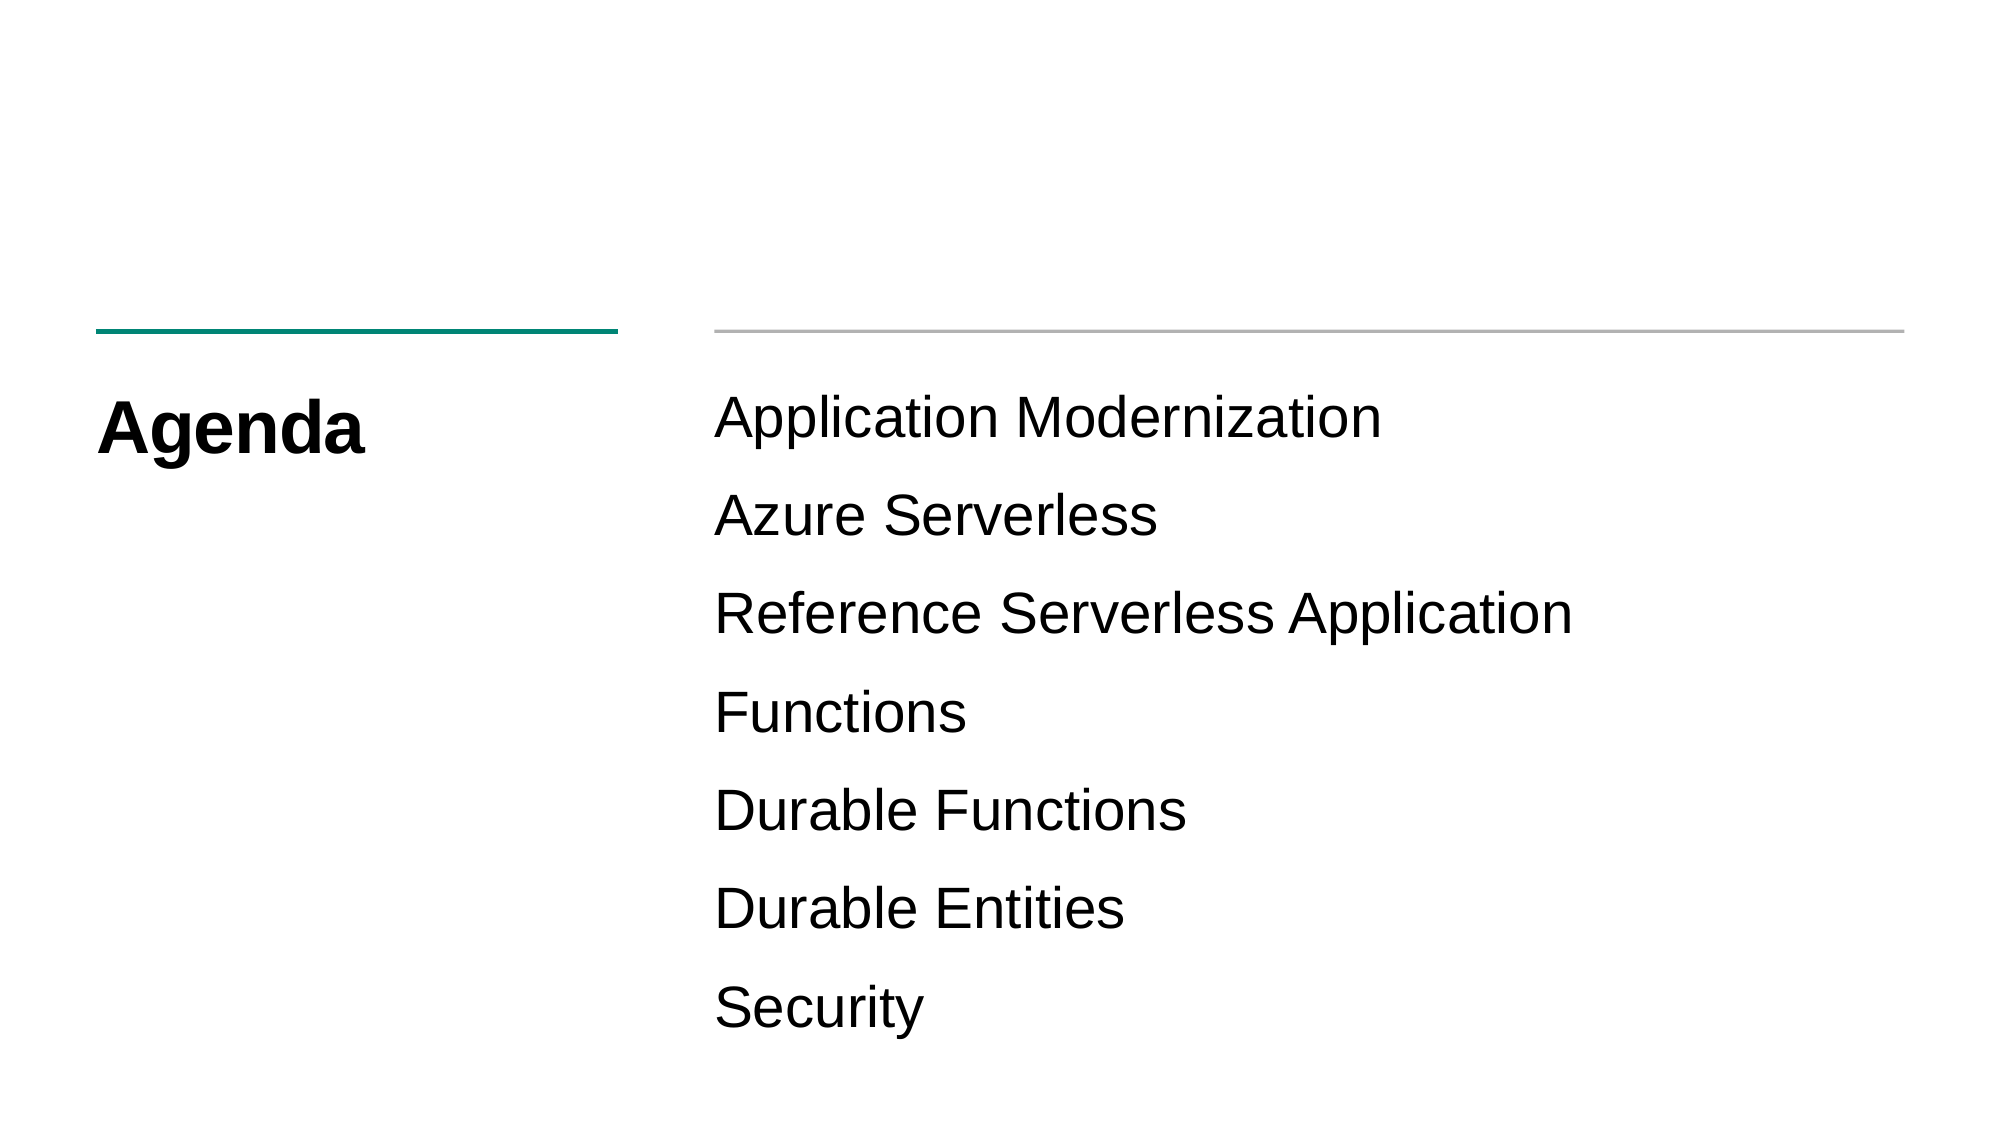

# Agenda
Application Modernization
Azure Serverless
Reference Serverless Application
Functions
Durable Functions
Durable Entities
Security